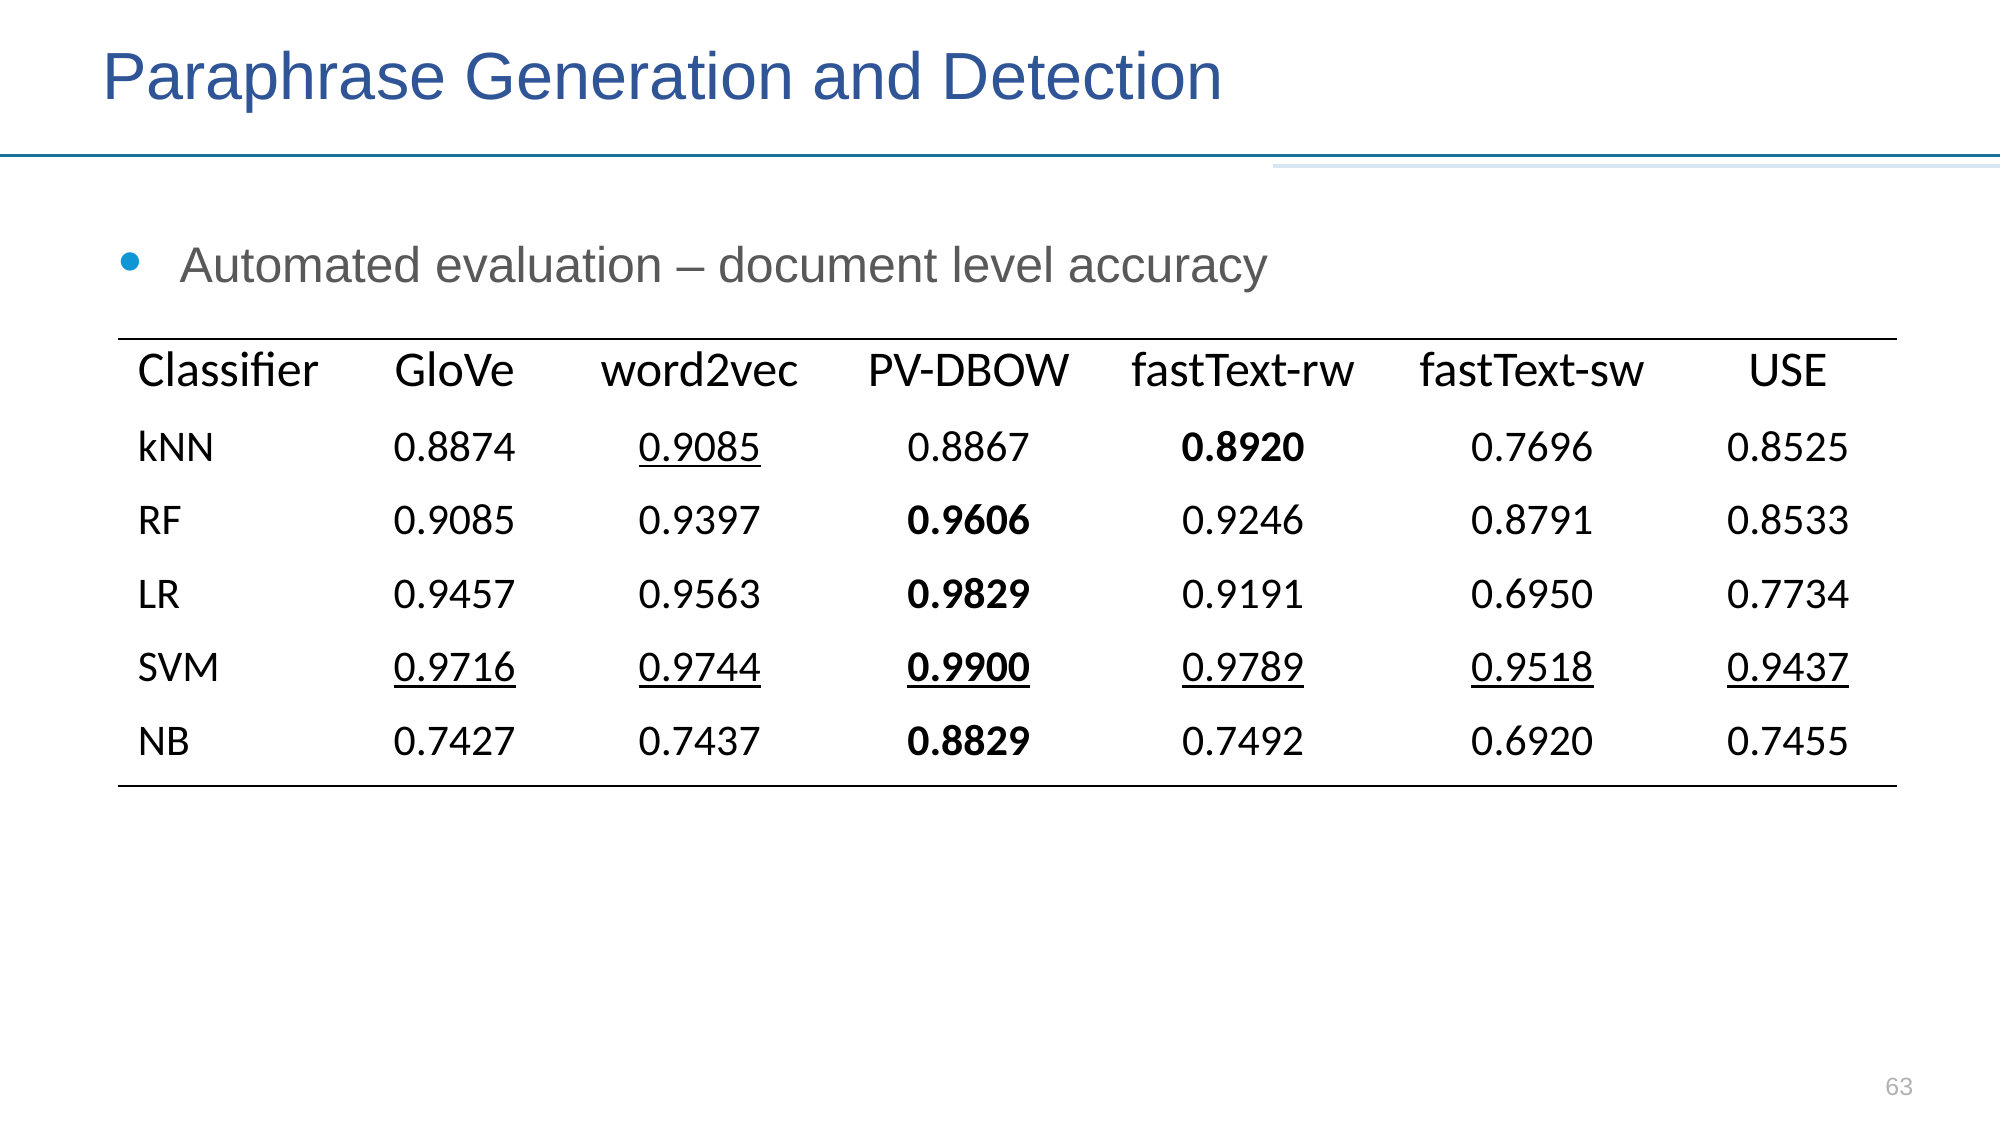

# Paraphrase Generation and Detection
Automated evaluation – document level accuracy

| Classifier | GloVe | word2vec | PV-DBOW | fastText-rw | fastText-sw | USE |
| --- | --- | --- | --- | --- | --- | --- |
| kNN | 0.8874 | 0.9085 | 0.8867 | 0.8920 | 0.7696 | 0.8525 |
| RF | 0.9085 | 0.9397 | 0.9606 | 0.9246 | 0.8791 | 0.8533 |
| LR | 0.9457 | 0.9563 | 0.9829 | 0.9191 | 0.6950 | 0.7734 |
| SVM | 0.9716 | 0.9744 | 0.9900 | 0.9789 | 0.9518 | 0.9437 |
| NB | 0.7427 | 0.7437 | 0.8829 | 0.7492 | 0.6920 | 0.7455 |
63